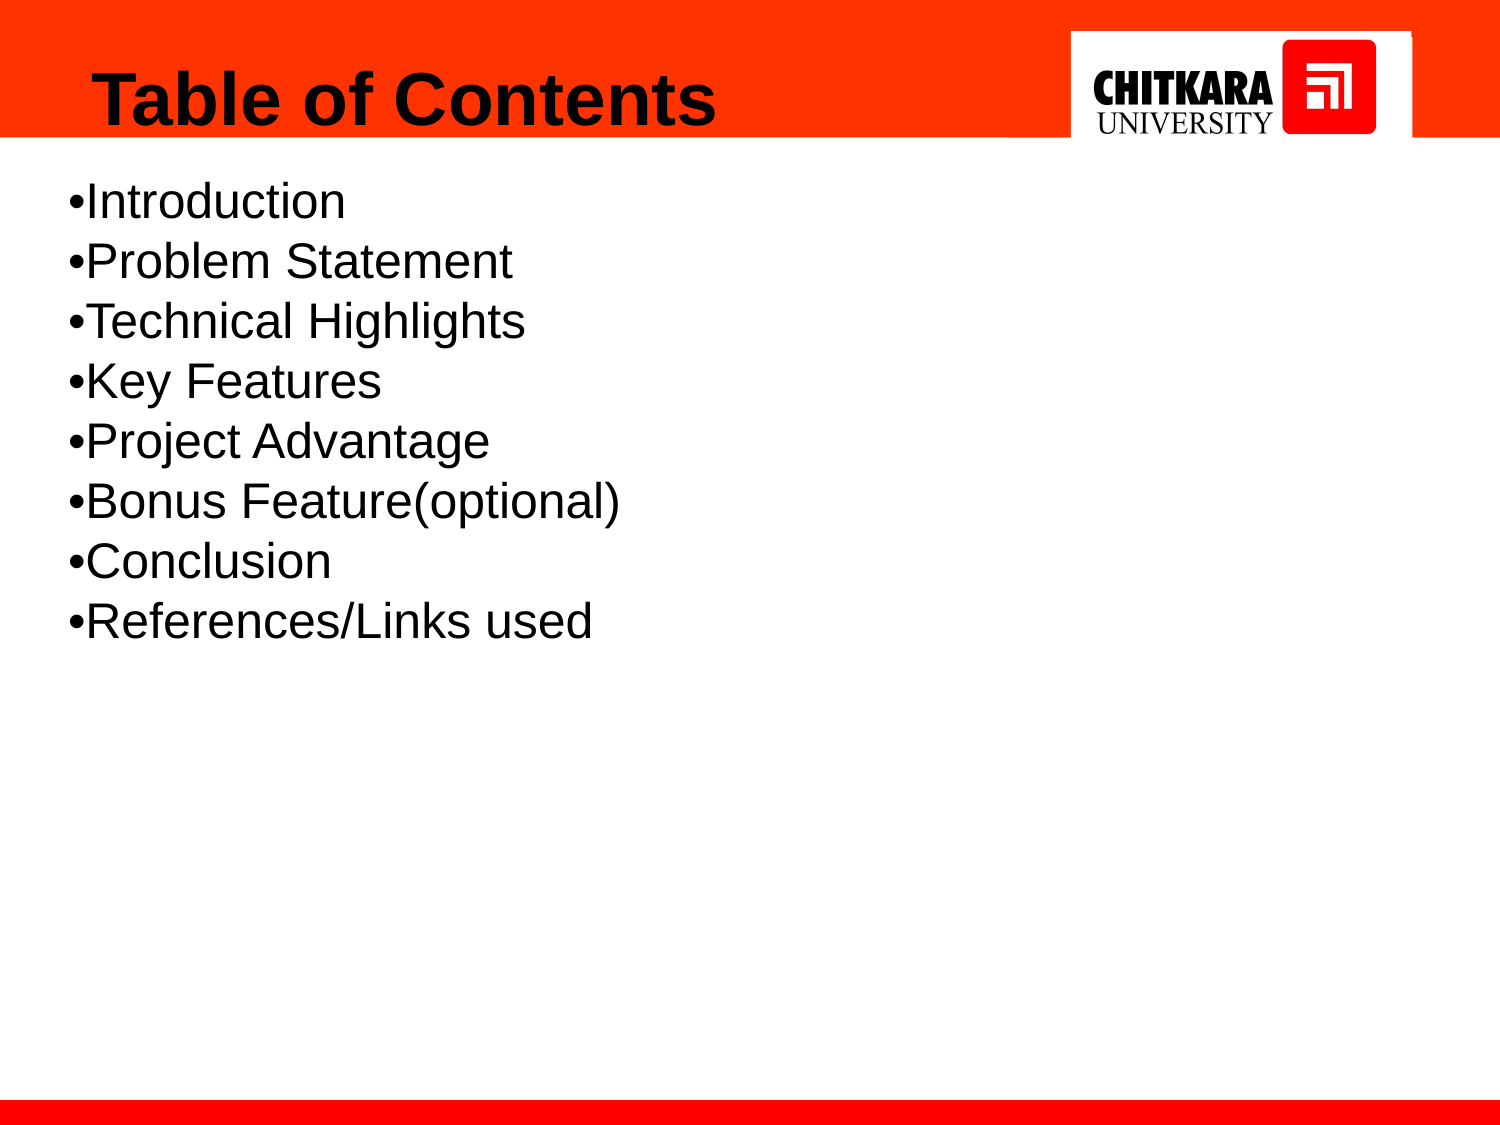

Table of Contents
•Introduction
•Problem Statement
•Technical Highlights
•Key Features
•Project Advantage
•Bonus Feature(optional)
•Conclusion
•References/Links used